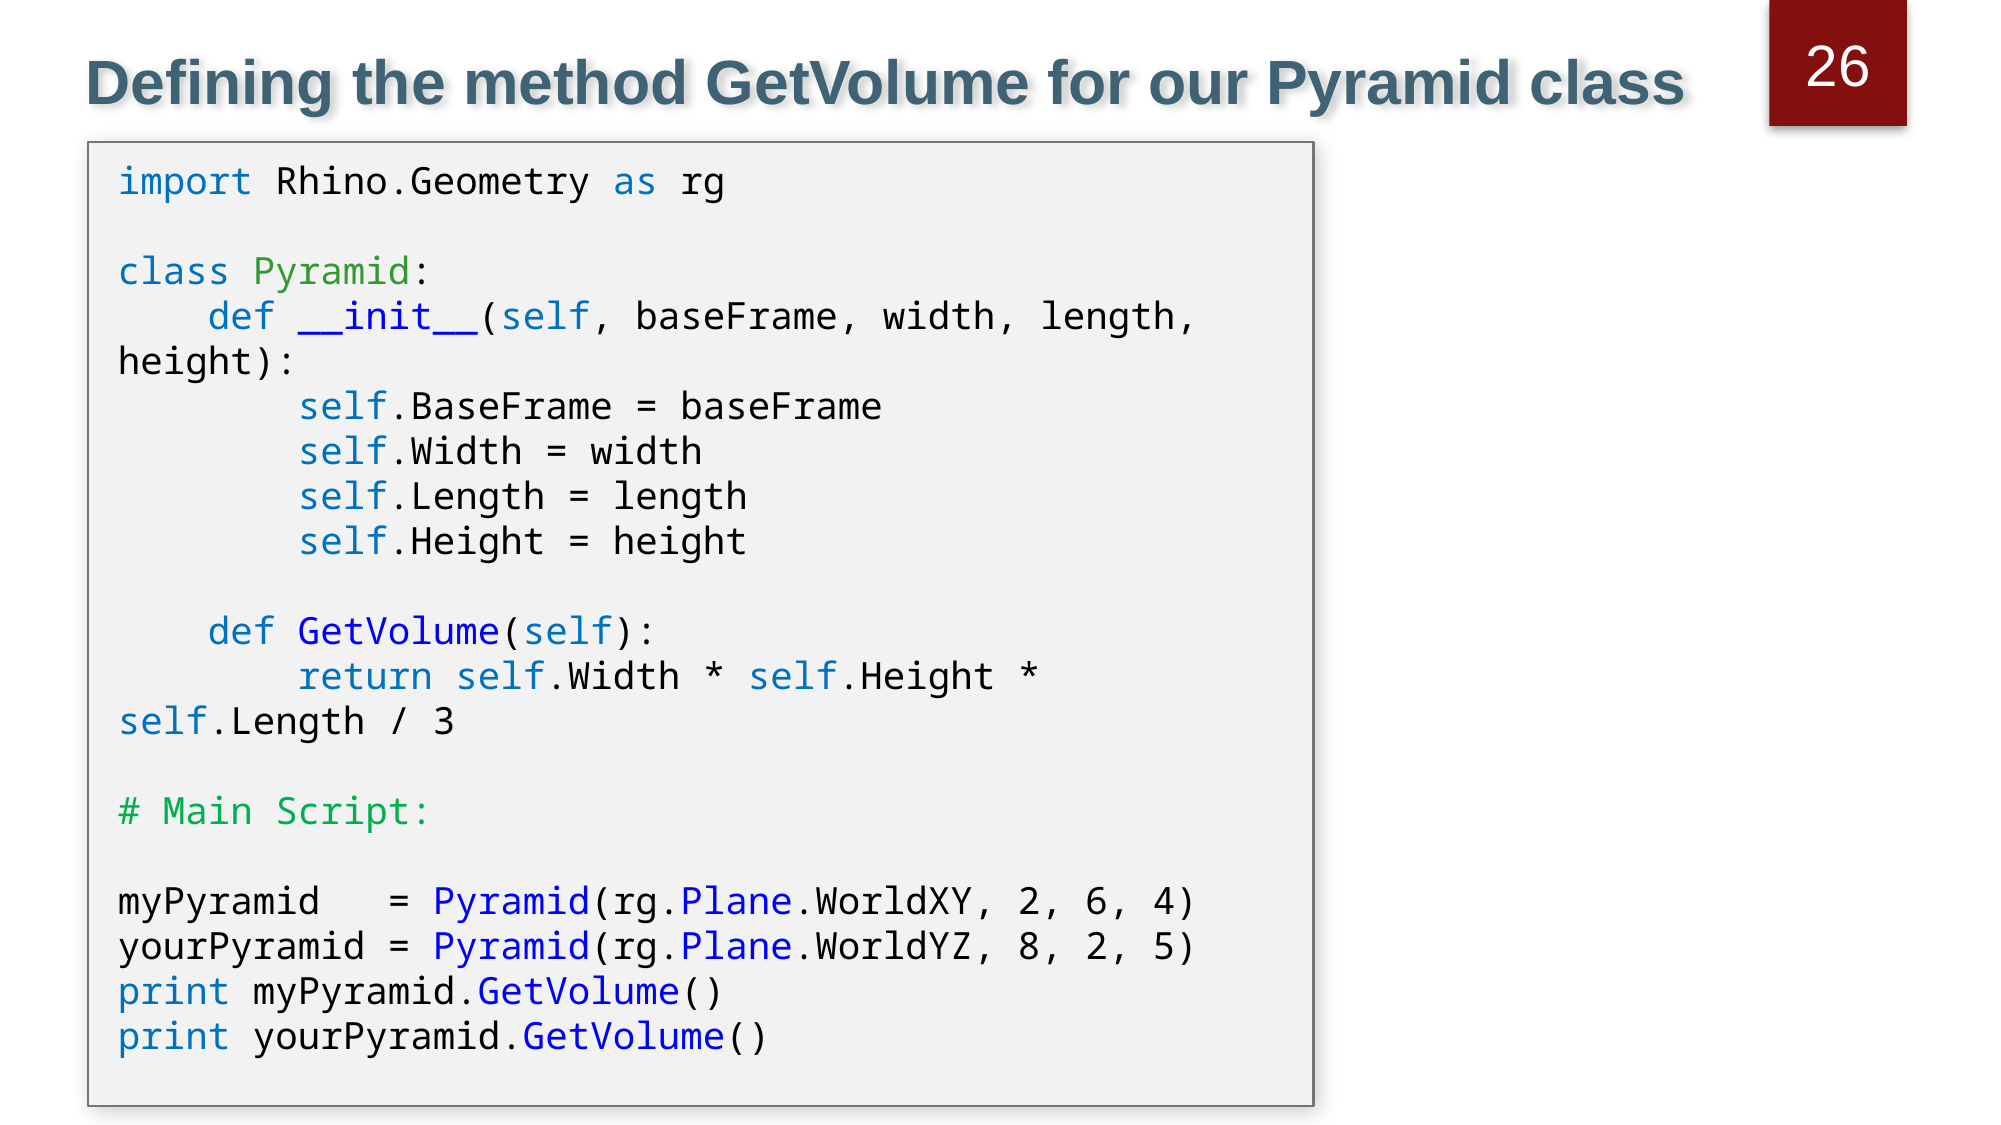

26
# Defining the method GetVolume for our Pyramid class
import Rhino.Geometry as rg

class Pyramid:
    def __init__(self, baseFrame, width, length, height):
        self.BaseFrame = baseFrame
        self.Width = width
        self.Length = length
        self.Height = height

    def GetVolume(self):
        return self.Width * self.Height * self.Length / 3

# Main Script:

myPyramid   = Pyramid(rg.Plane.WorldXY, 2, 6, 4)
yourPyramid = Pyramid(rg.Plane.WorldYZ, 8, 2, 5)
print myPyramid.GetVolume()
print yourPyramid.GetVolume()